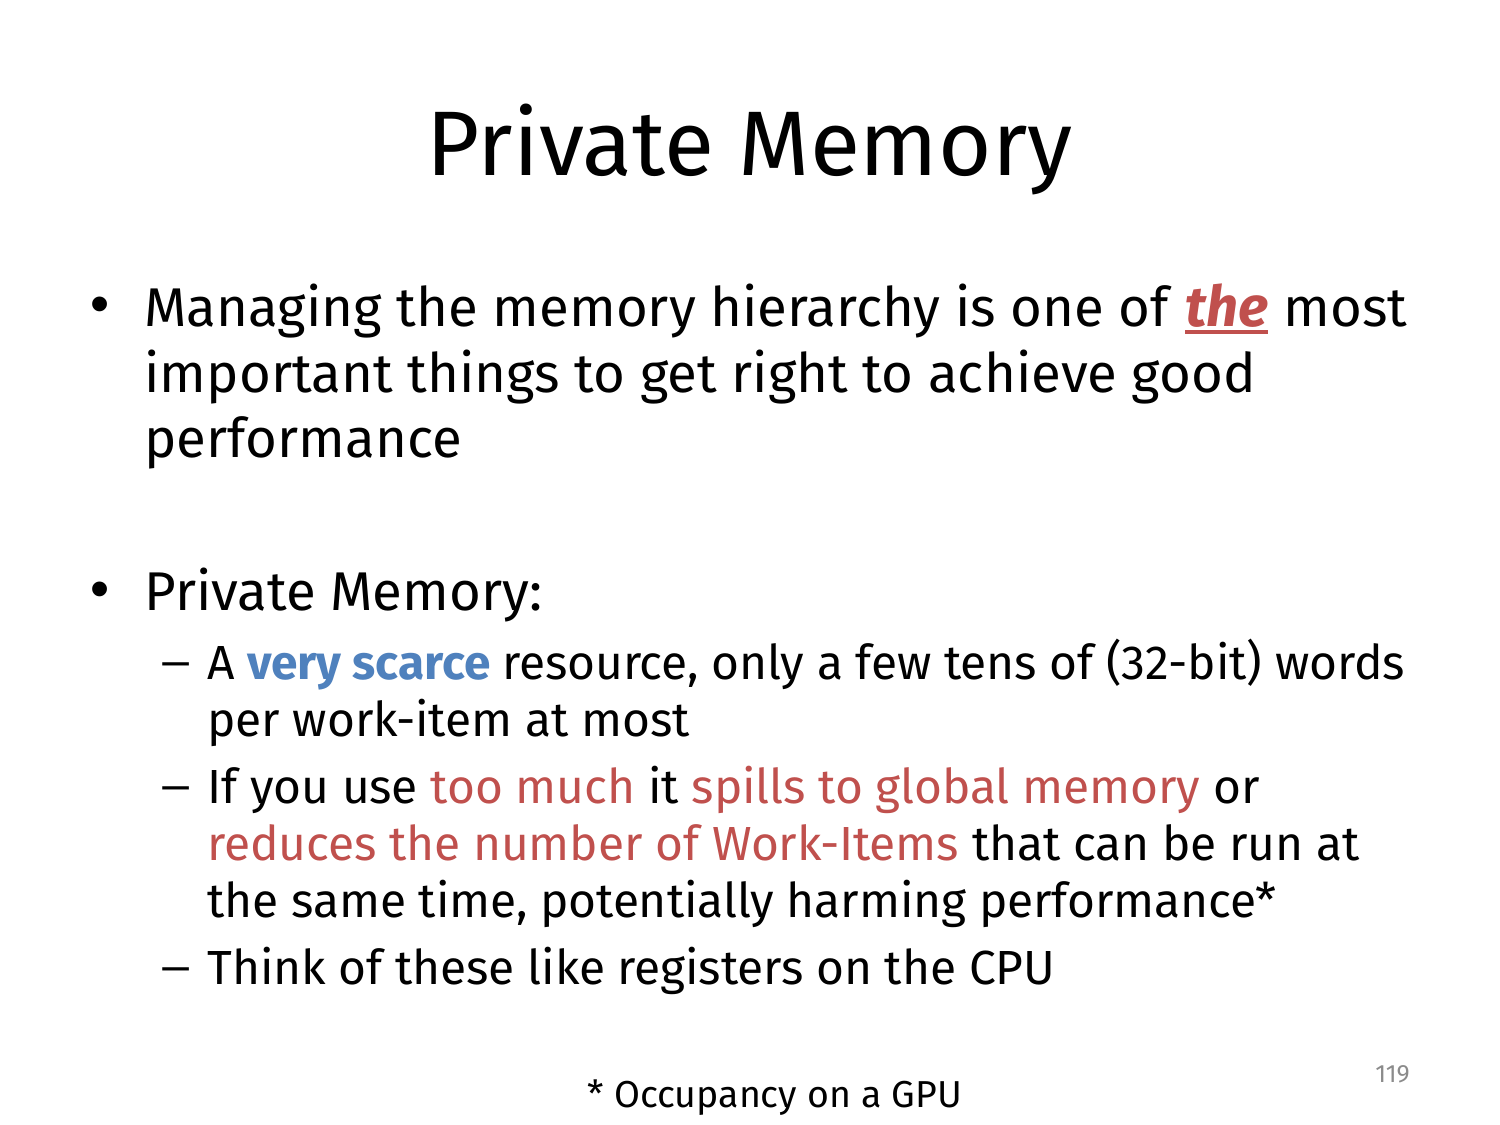

# Private Memory
Managing the memory hierarchy is one of the most important things to get right to achieve good performance

Private Memory:
A very scarce resource, only a few tens of (32-bit) words per work-item at most
If you use too much it spills to global memory or reduces the number of Work-Items that can be run at the same time, potentially harming performance*
Think of these like registers on the CPU
119
* Occupancy on a GPU